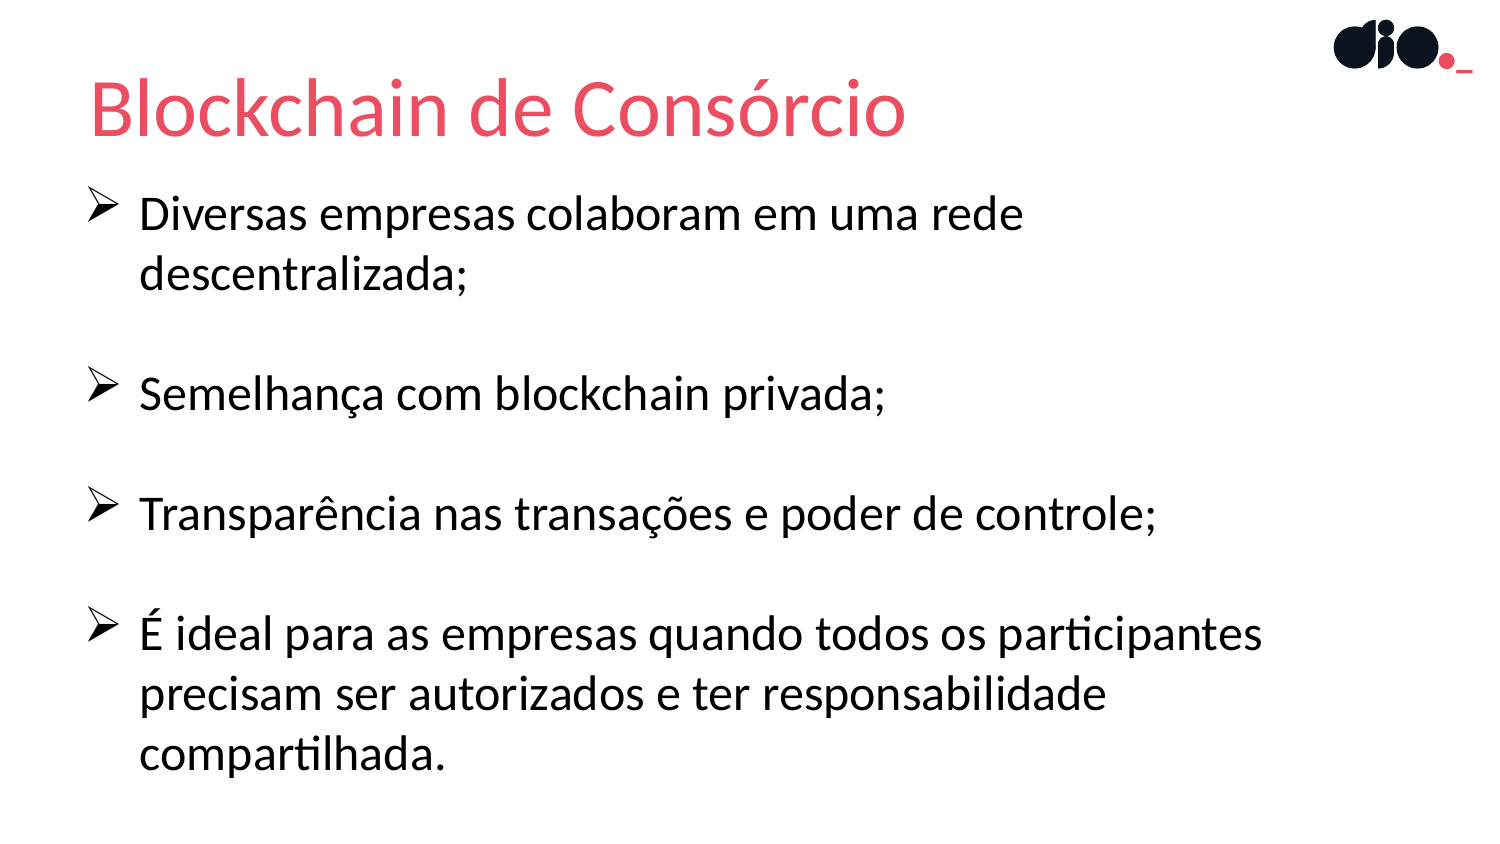

Blockchain de Consórcio
Diversas empresas colaboram em uma rede descentralizada;

Semelhança com blockchain privada;

Transparência nas transações e poder de controle;

É ideal para as empresas quando todos os participantes precisam ser autorizados e ter responsabilidade compartilhada.